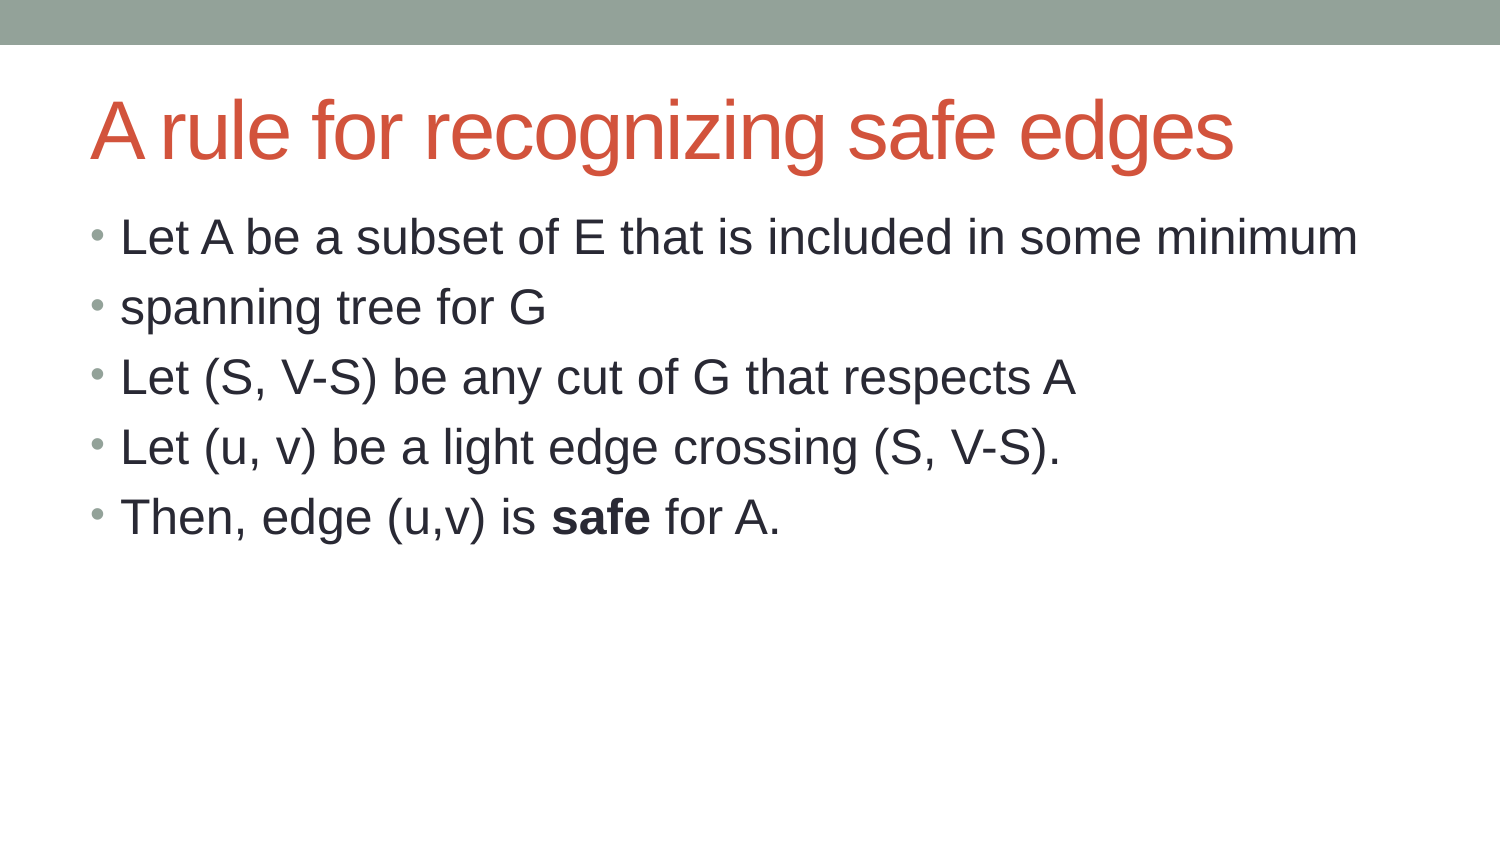

# A rule for recognizing safe edges
Let A be a subset of E that is included in some minimum
spanning tree for G
Let (S, V-S) be any cut of G that respects A
Let (u, v) be a light edge crossing (S, V-S).
Then, edge (u,v) is safe for A.